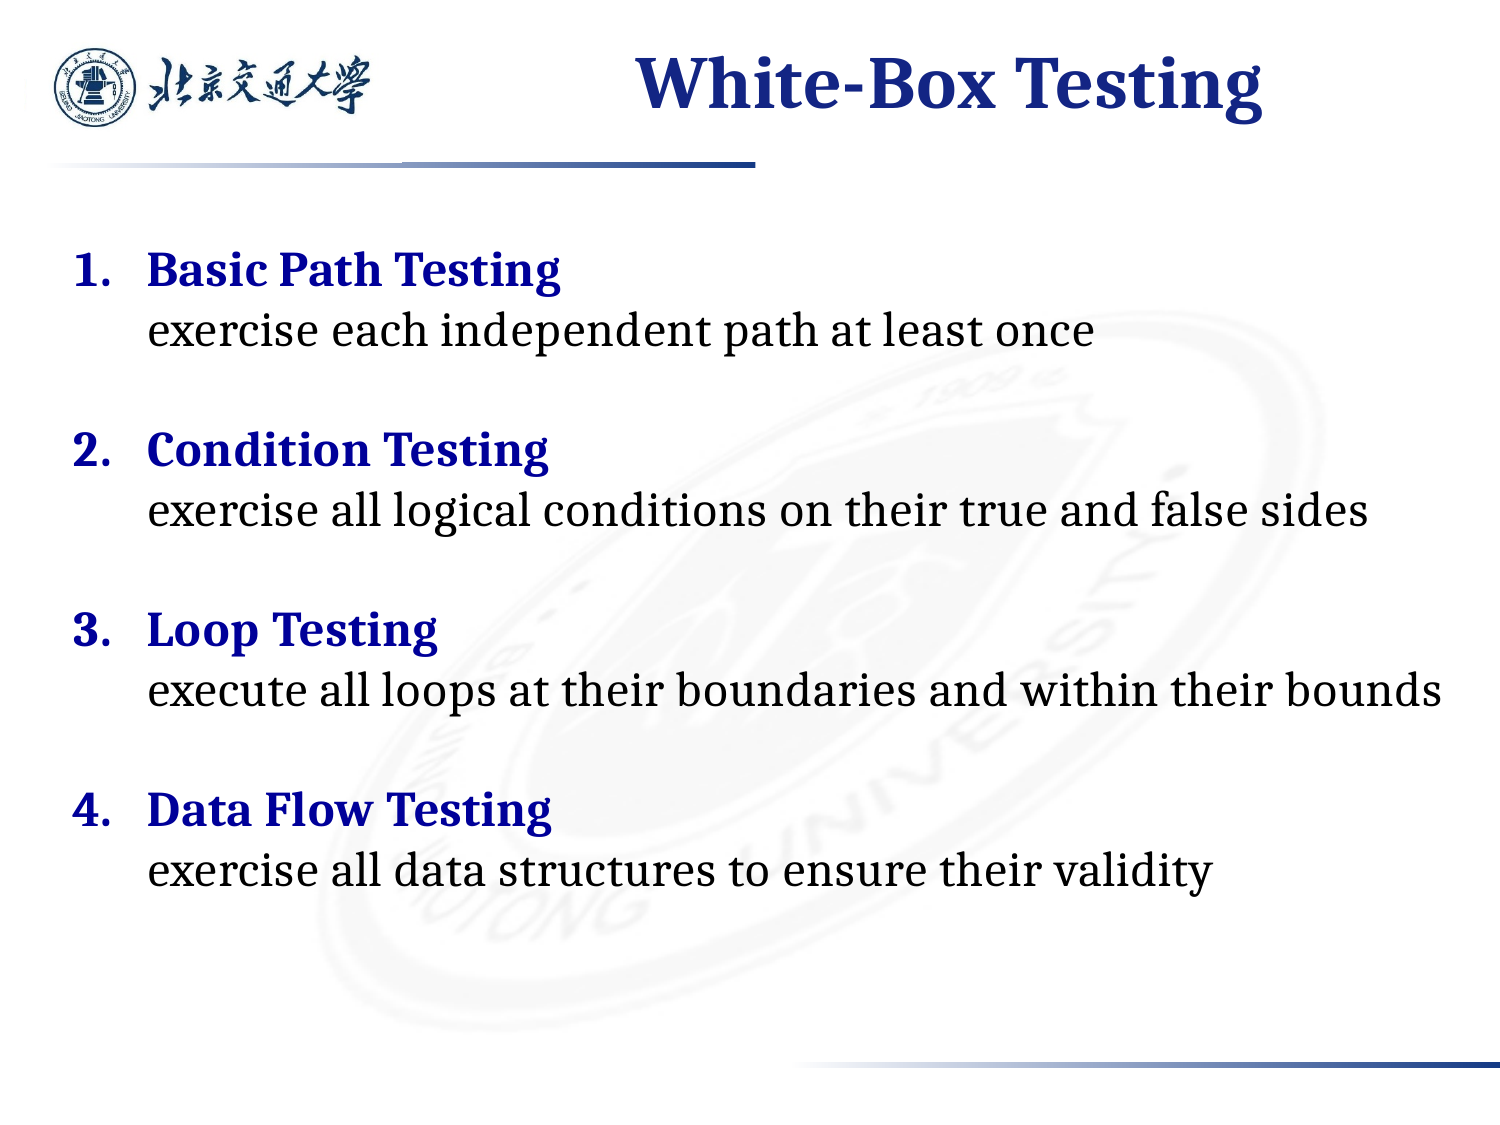

# White-Box Testing
Basic Path Testing
exercise each independent path at least once

Condition Testing
exercise all logical conditions on their true and false sides

Loop Testing
execute all loops at their boundaries and within their bounds

Data Flow Testing
exercise all data structures to ensure their validity